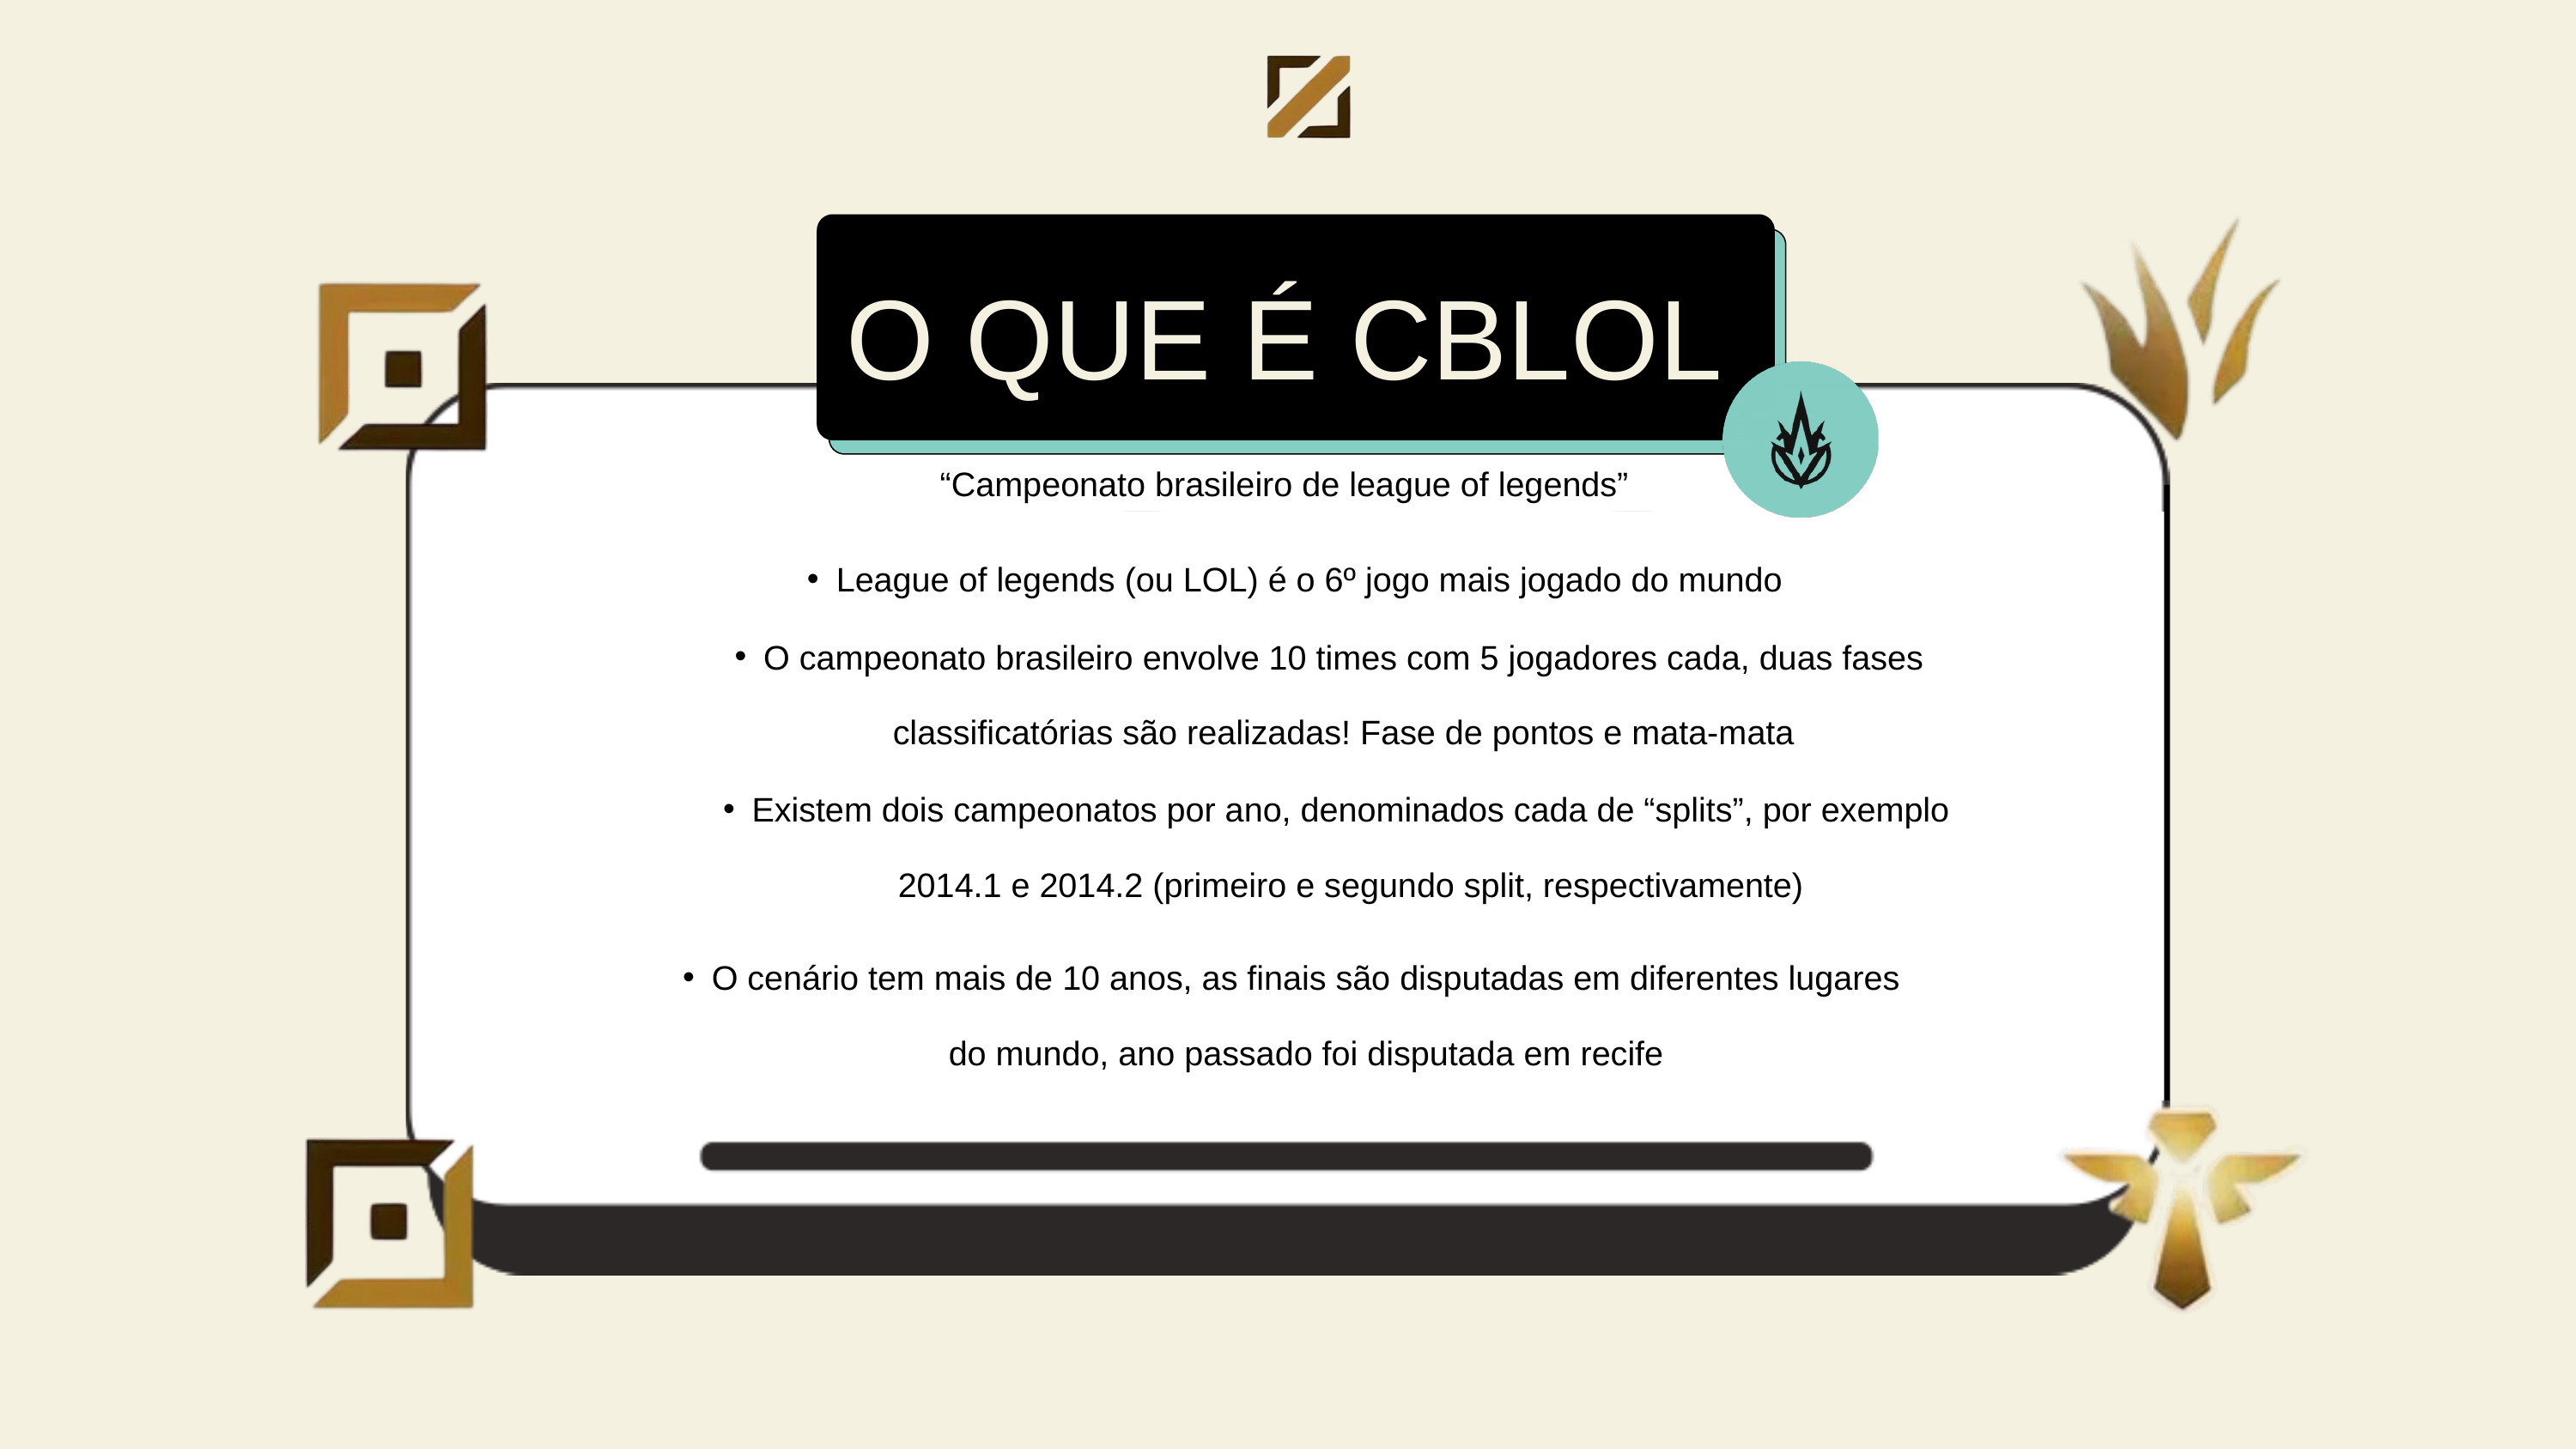

O QUE É CBLOL

ddw

“Campeonato brasileiro de league of legends”

League of legends (ou LOL) é o 6º jogo mais jogado do mundo
O campeonato brasileiro envolve 10 times com 5 jogadores cada, duas fases classificatórias são realizadas! Fase de pontos e mata-mata
Existem dois campeonatos por ano, denominados cada de “splits”, por exemplo 2014.1 e 2014.2 (primeiro e segundo split, respectivamente)
O cenário tem mais de 10 anos, as finais são disputadas em diferentes lugares do mundo, ano passado foi disputada em recife